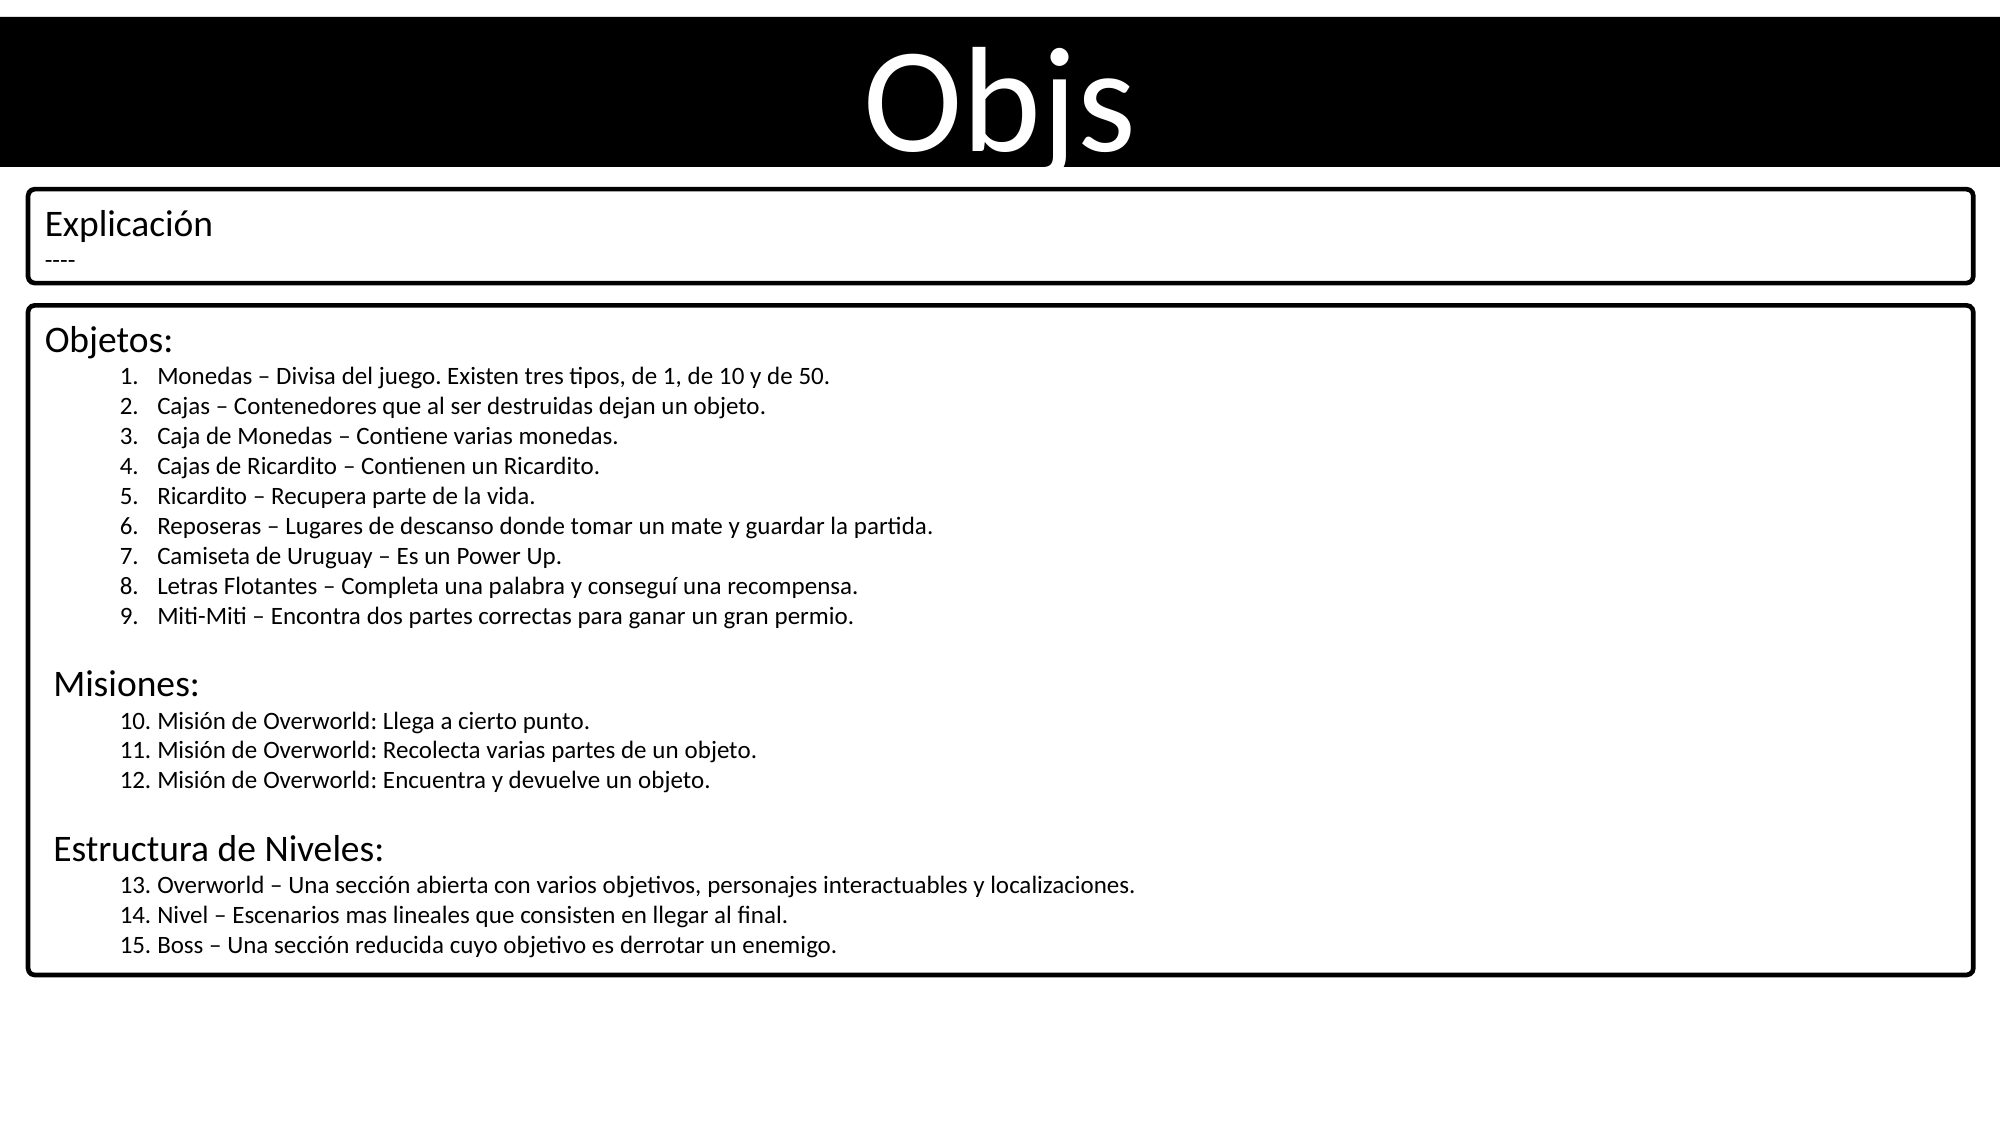

Objs
Explicación
----
Objetos:
Monedas – Divisa del juego. Existen tres tipos, de 1, de 10 y de 50.
Cajas – Contenedores que al ser destruidas dejan un objeto.
Caja de Monedas – Contiene varias monedas.
Cajas de Ricardito – Contienen un Ricardito.
Ricardito – Recupera parte de la vida.
Reposeras – Lugares de descanso donde tomar un mate y guardar la partida.
Camiseta de Uruguay – Es un Power Up.
Letras Flotantes – Completa una palabra y conseguí una recompensa.
Miti-Miti – Encontra dos partes correctas para ganar un gran permio.

 Misiones:
Misión de Overworld: Llega a cierto punto.
Misión de Overworld: Recolecta varias partes de un objeto.
Misión de Overworld: Encuentra y devuelve un objeto.

 Estructura de Niveles:
Overworld – Una sección abierta con varios objetivos, personajes interactuables y localizaciones.
Nivel – Escenarios mas lineales que consisten en llegar al final.
Boss – Una sección reducida cuyo objetivo es derrotar un enemigo.